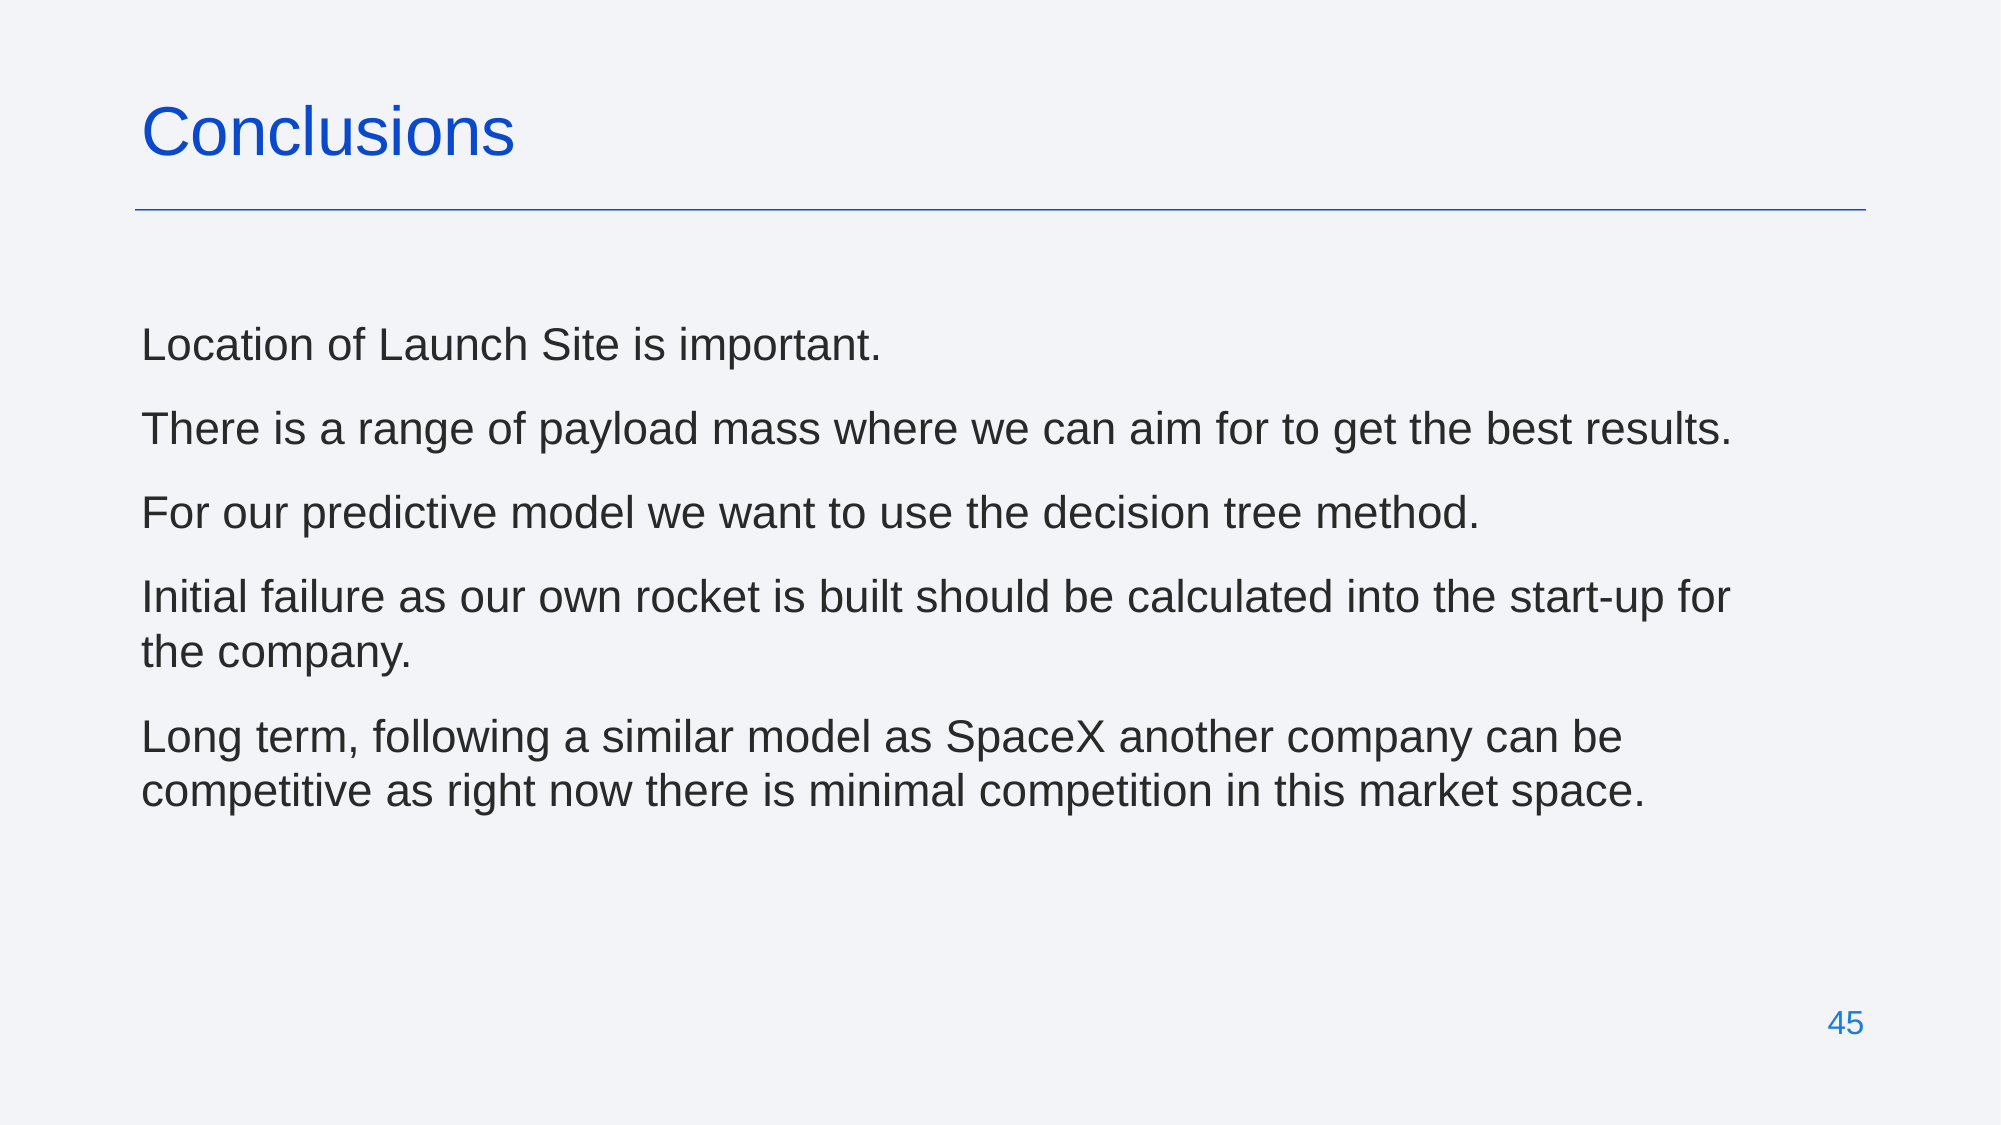

Conclusions
Location of Launch Site is important.
There is a range of payload mass where we can aim for to get the best results.
For our predictive model we want to use the decision tree method.
Initial failure as our own rocket is built should be calculated into the start-up for the company.
Long term, following a similar model as SpaceX another company can be competitive as right now there is minimal competition in this market space.
45